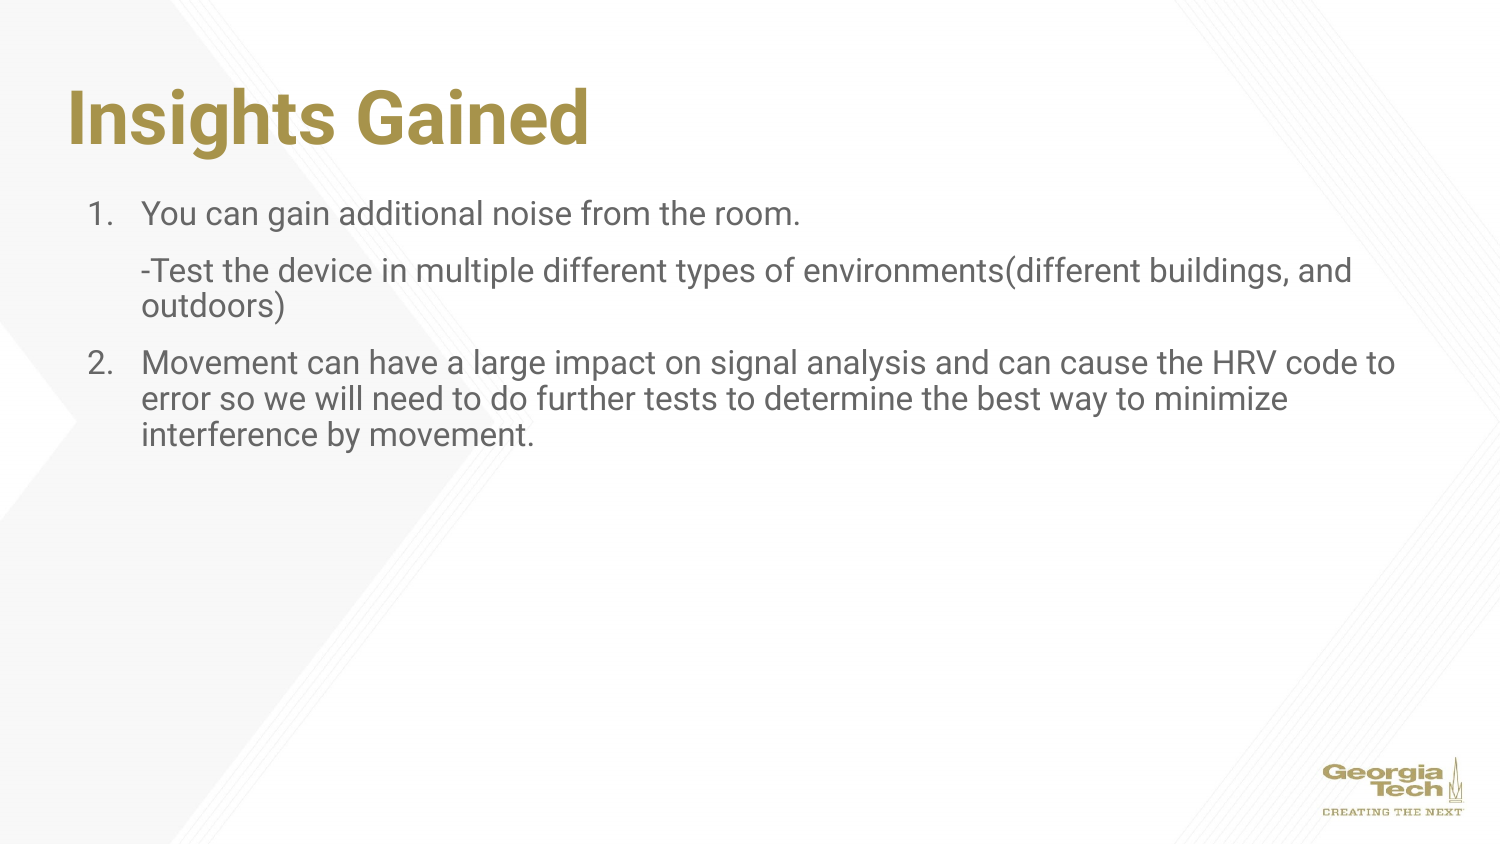

# Insights Gained
You can gain additional noise from the room.
-Test the device in multiple different types of environments(different buildings, and outdoors)
Movement can have a large impact on signal analysis and can cause the HRV code to error so we will need to do further tests to determine the best way to minimize interference by movement.